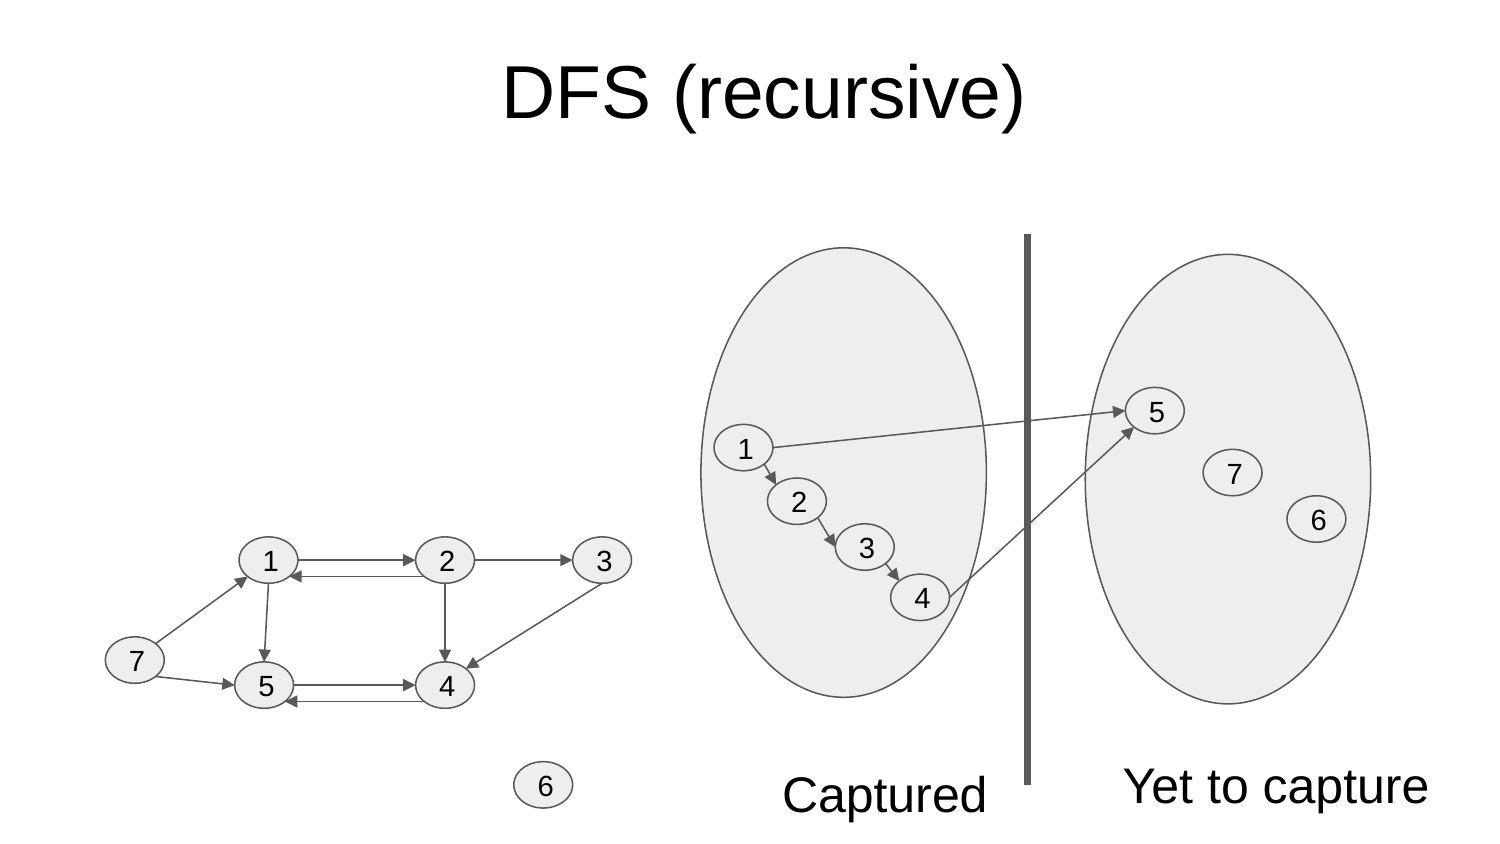

# DFS (recursive)

5
1
7
2
6
3
1
2
3
4
7
5
4
Yet to capture
Captured
6